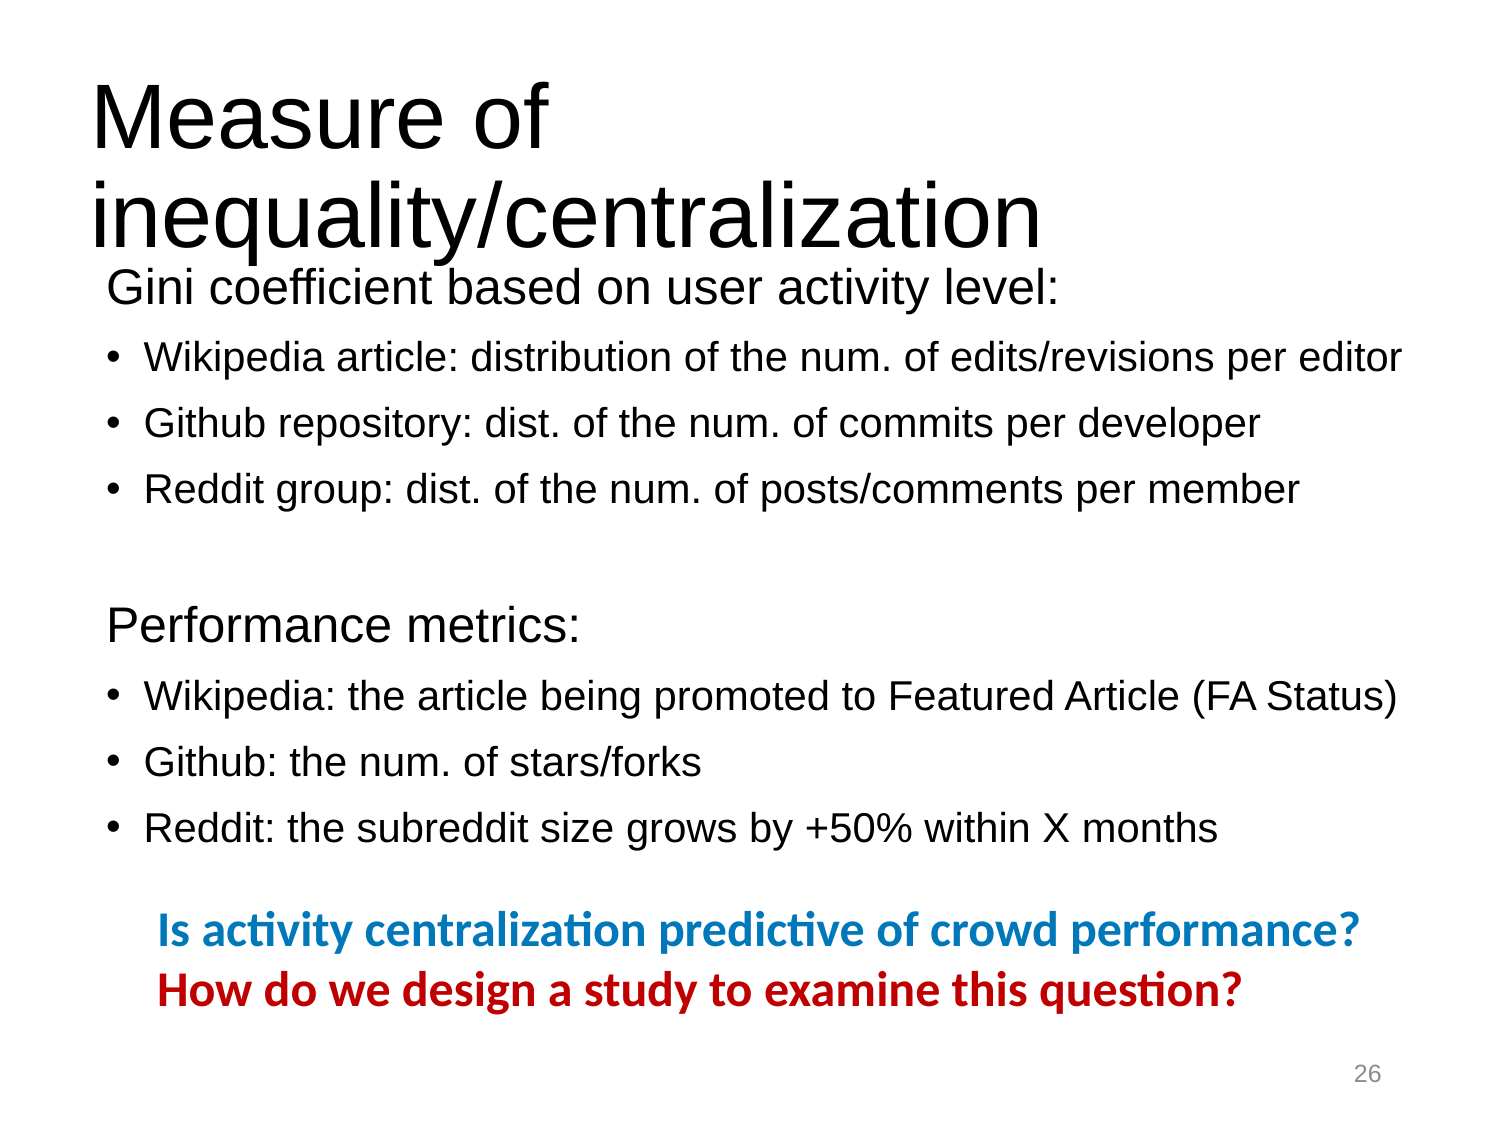

# Measure of inequality/centralization
Gini coefficient based on user activity level:
Wikipedia article: distribution of the num. of edits/revisions per editor
Github repository: dist. of the num. of commits per developer
Reddit group: dist. of the num. of posts/comments per member

Performance metrics:
Wikipedia: the article being promoted to Featured Article (FA Status)
Github: the num. of stars/forks
Reddit: the subreddit size grows by +50% within X months
Is activity centralization predictive of crowd performance?
How do we design a study to examine this question?
26